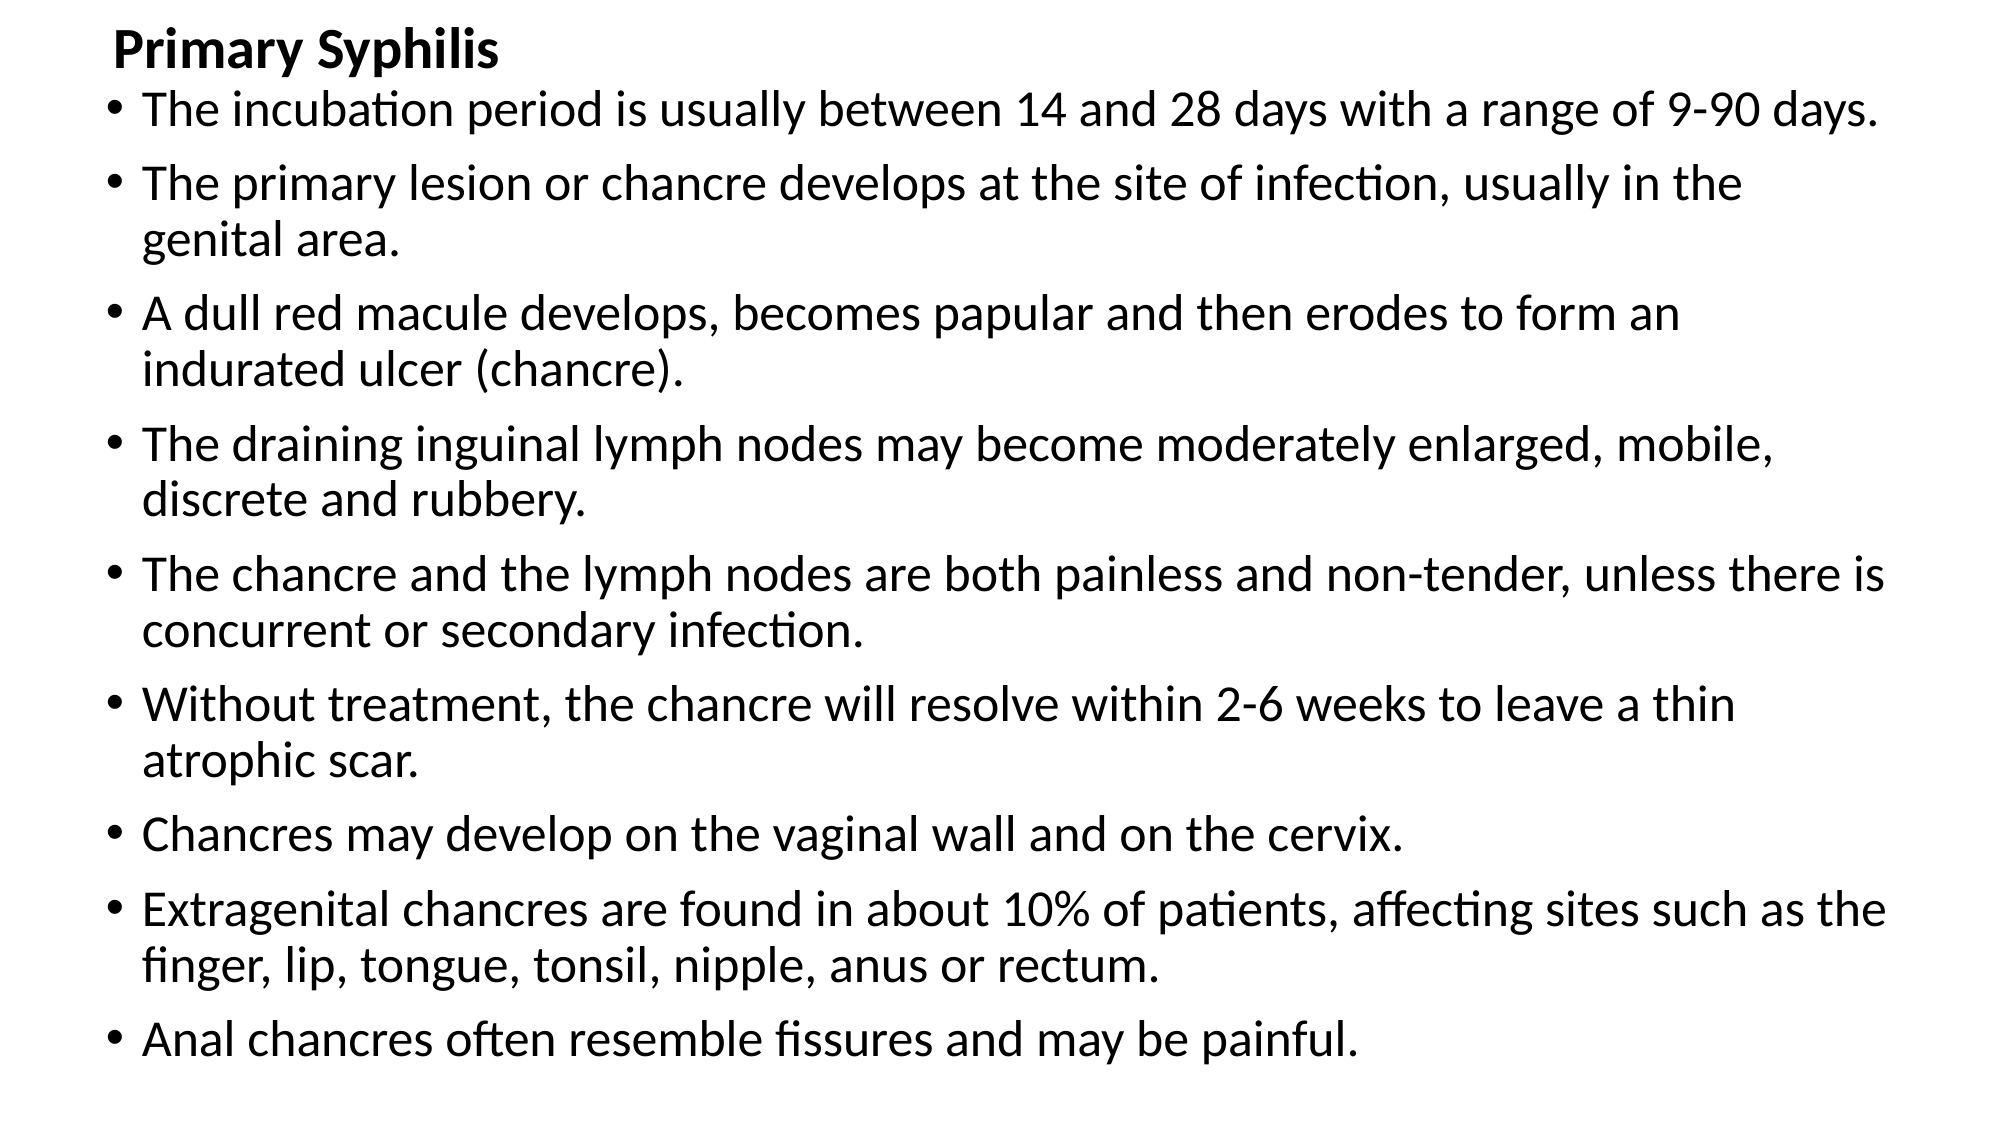

Primary Syphilis
The incubation period is usually between 14 and 28 days with a range of 9-90 days.
The primary lesion or chancre develops at the site of infection, usually in the genital area.
A dull red macule develops, becomes papular and then erodes to form an indurated ulcer (chancre).
The draining inguinal lymph nodes may become moderately enlarged, mobile, discrete and rubbery.
The chancre and the lymph nodes are both painless and non-tender, unless there is concurrent or secondary infection.
Without treatment, the chancre will resolve within 2-6 weeks to leave a thin atrophic scar.
Chancres may develop on the vaginal wall and on the cervix.
Extragenital chancres are found in about 10% of patients, affecting sites such as the finger, lip, tongue, tonsil, nipple, anus or rectum.
Anal chancres often resemble fissures and may be painful.